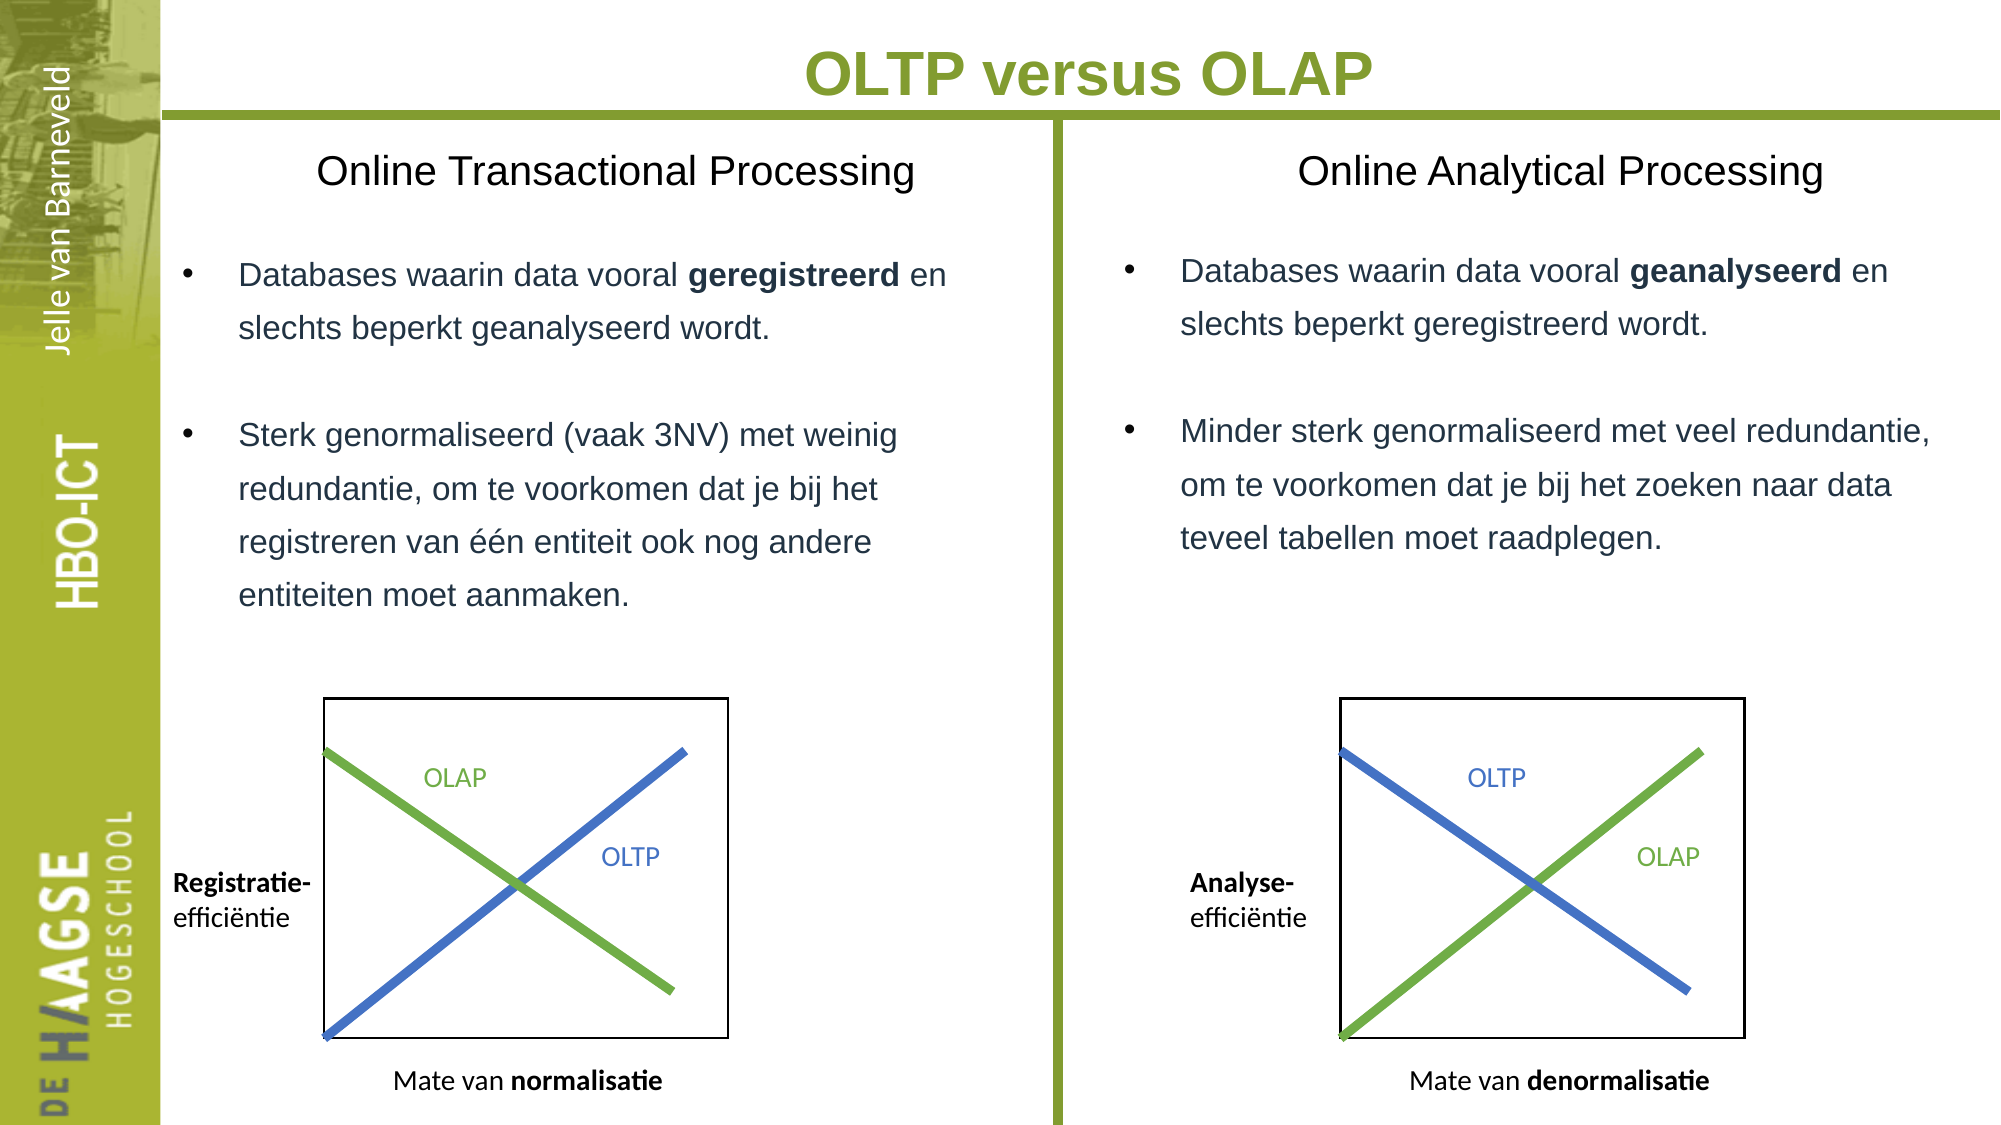

OLTP versus OLAP
Online Transactional Processing
Online Analytical Processing
Jelle van Barneveld
Databases waarin data vooral geanalyseerd en slechts beperkt geregistreerd wordt.

Minder sterk genormaliseerd met veel redundantie, om te voorkomen dat je bij het zoeken naar data teveel tabellen moet raadplegen.
Databases waarin data vooral geregistreerd en slechts beperkt geanalyseerd wordt.

Sterk genormaliseerd (vaak 3NV) met weinig redundantie, om te voorkomen dat je bij het registreren van één entiteit ook nog andere entiteiten moet aanmaken.

OLAP
OLTP
OLAP
OLTP
Registratie-
efficiëntie
Analyse-
efficiëntie
Mate van normalisatie
Mate van denormalisatie